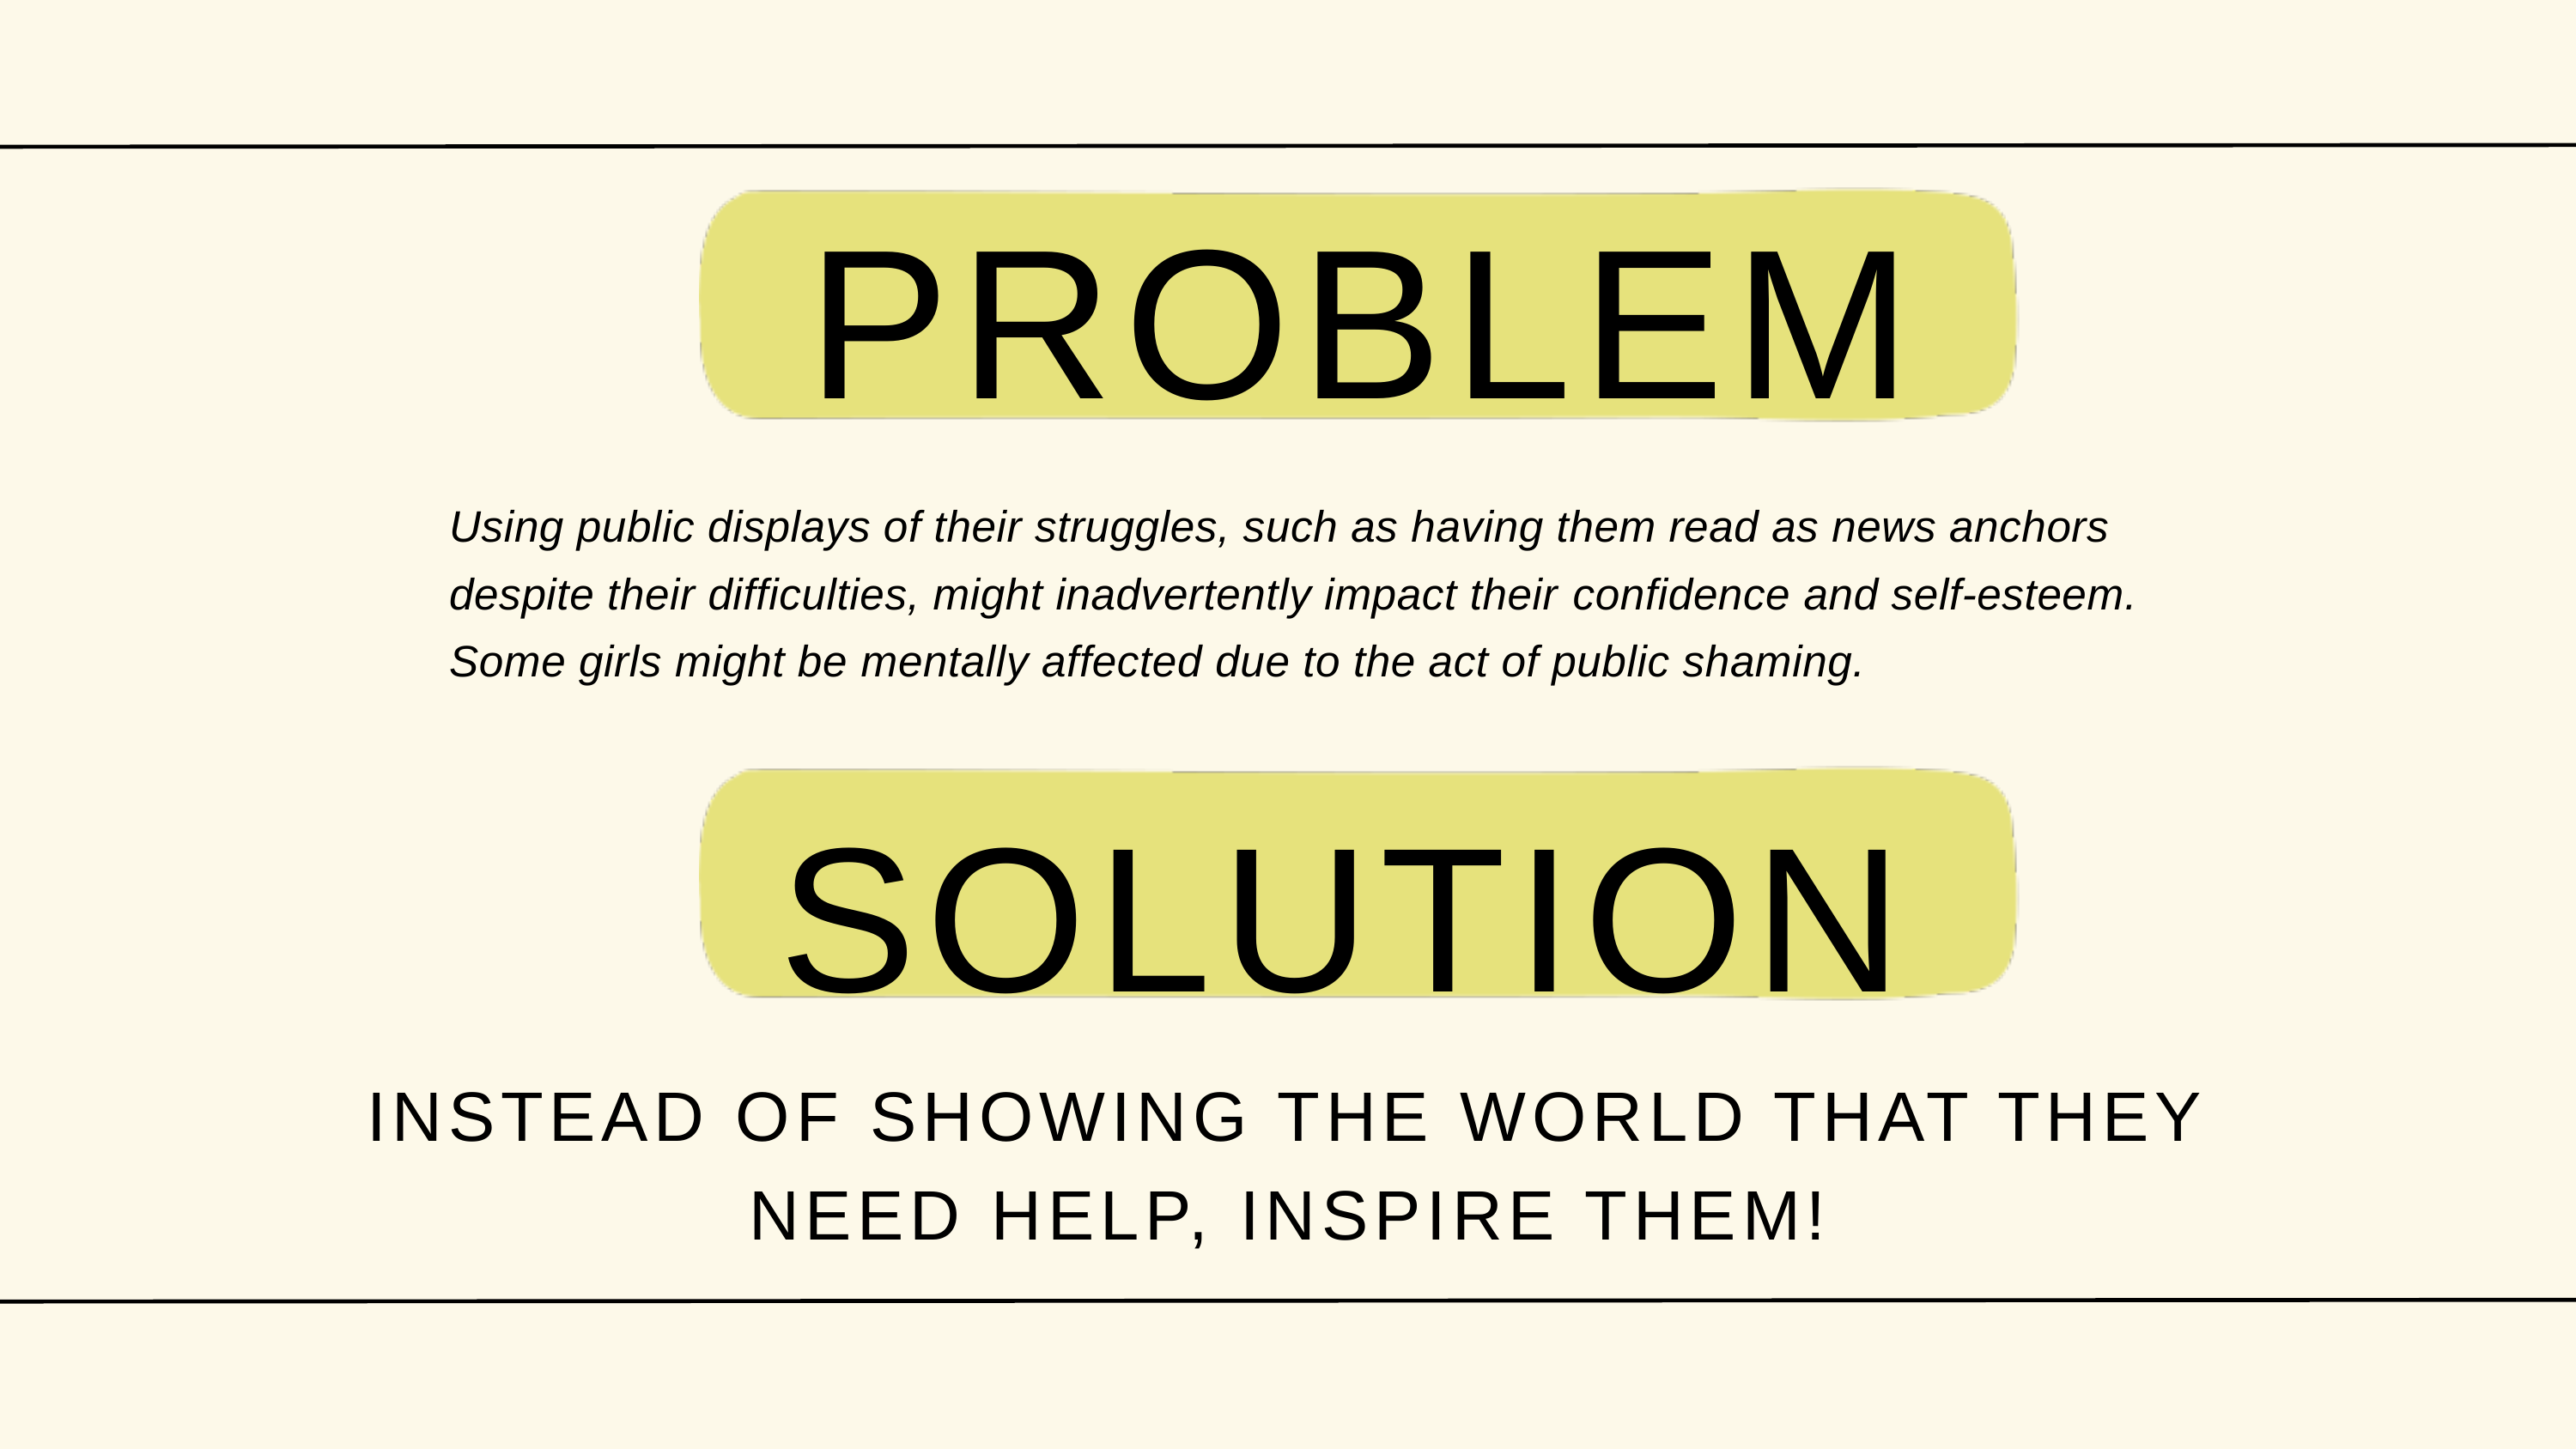

PROBLEM

Using public displays of their struggles, such as having them read as news anchors despite their difficulties, might inadvertently impact their confidence and self-esteem. Some girls might be mentally affected due to the act of public shaming.

SOLUTION
INSTEAD OF SHOWING THE WORLD THAT THEY NEED HELP, INSPIRE THEM!